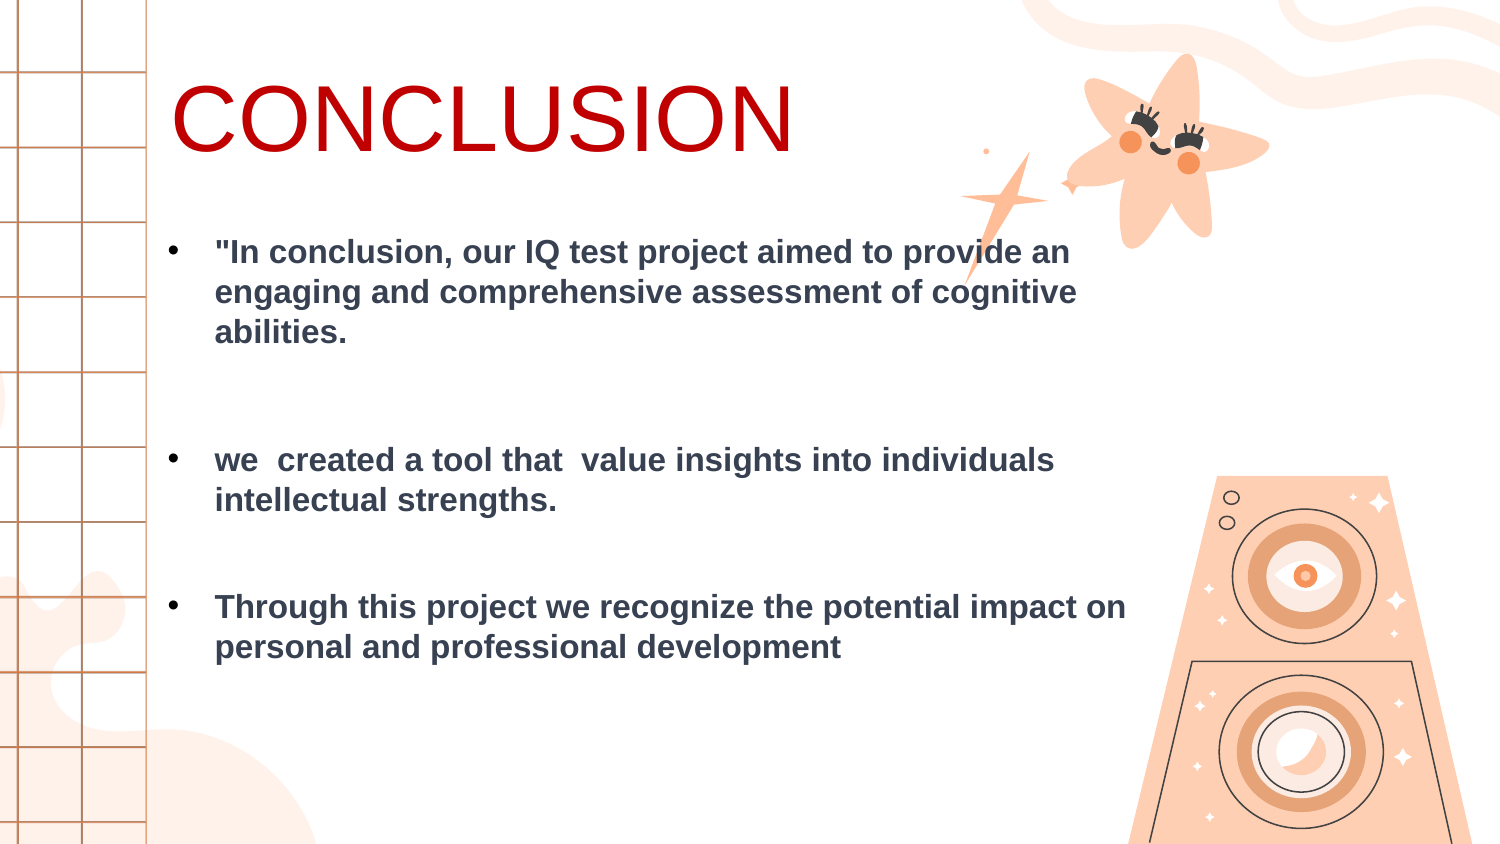

# CONCLUSION

"In conclusion, our IQ test project aimed to provide an engaging and comprehensive assessment of cognitive abilities.
we  created a tool that  value insights into individuals intellectual strengths.

Through this project we recognize the potential impact on personal and professional development